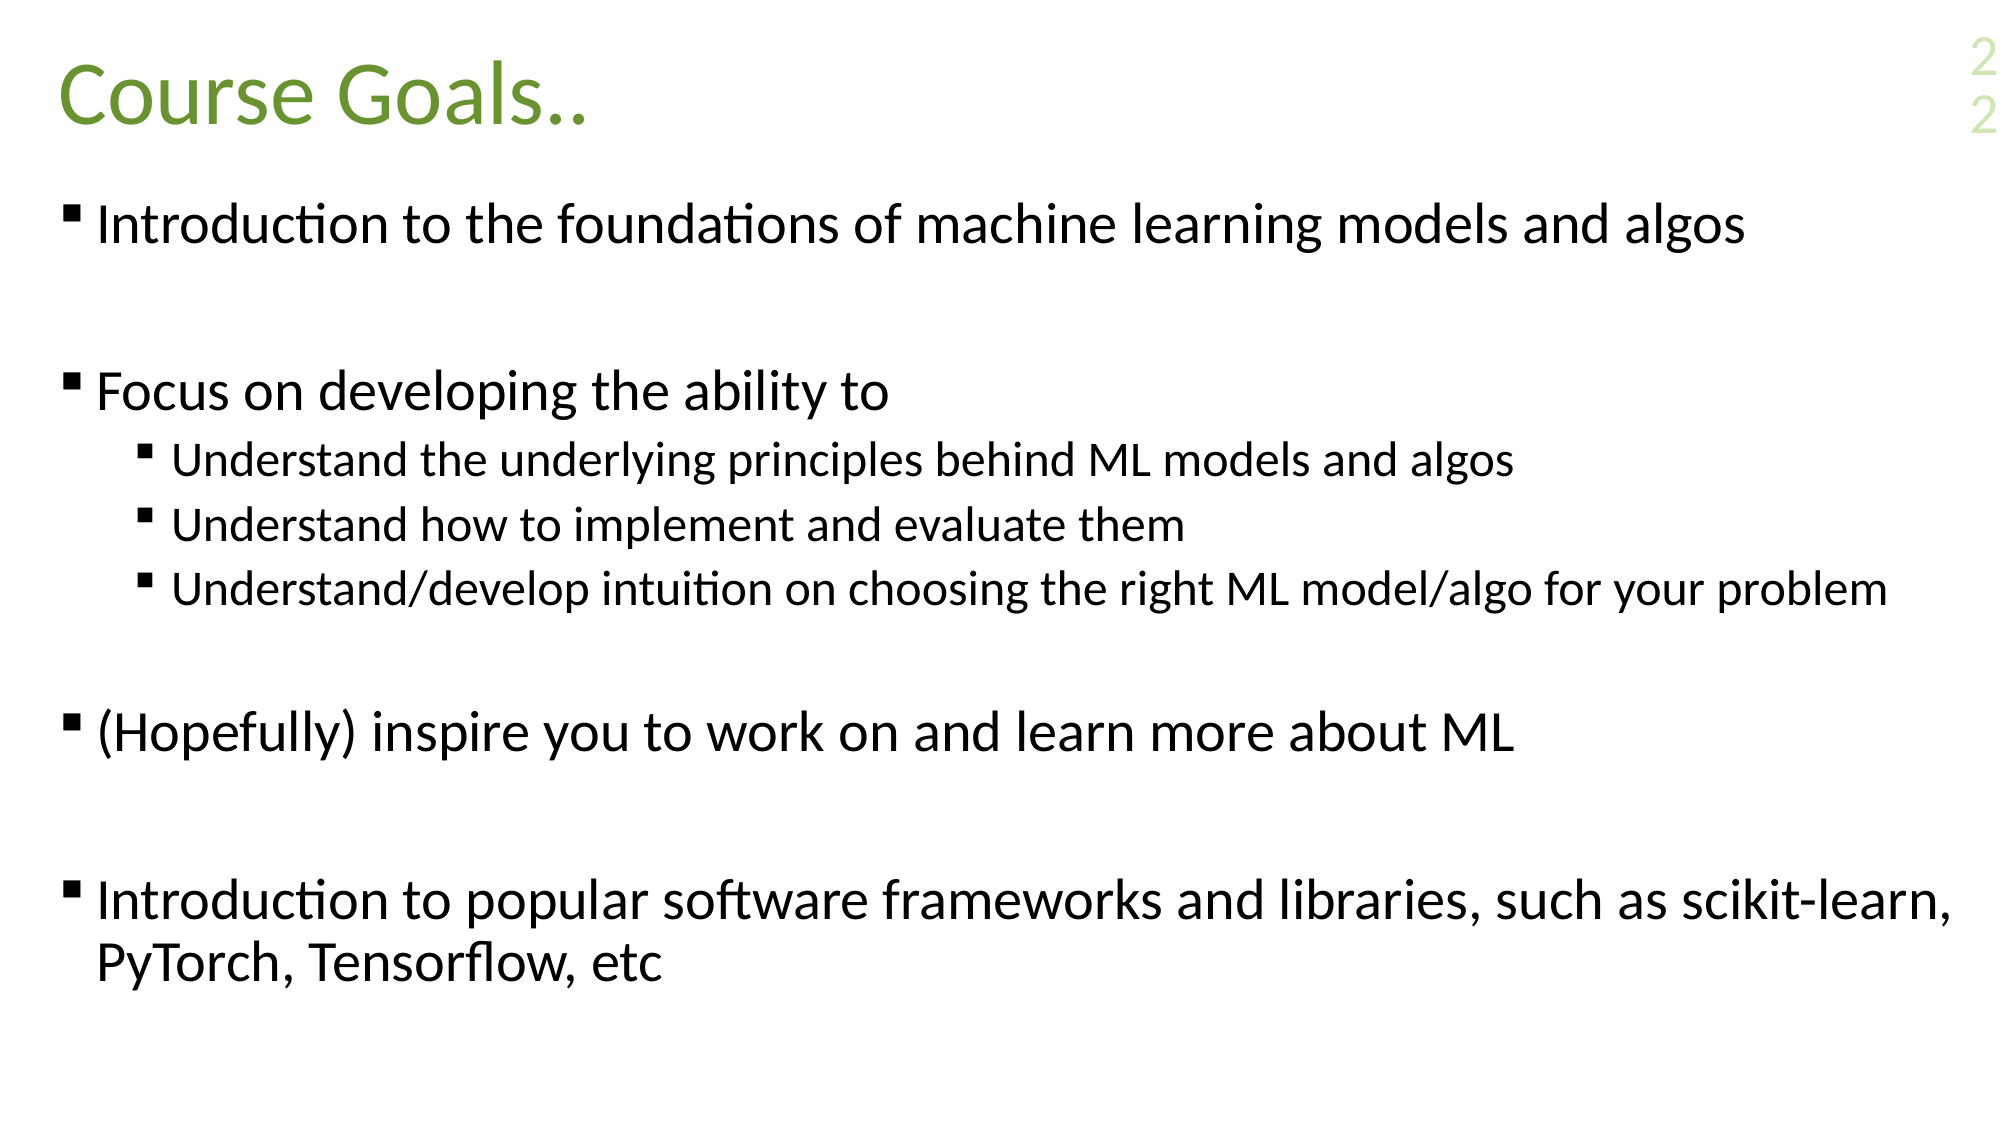

22
# Course Goals..
Introduction to the foundations of machine learning models and algos

Focus on developing the ability to
Understand the underlying principles behind ML models and algos
Understand how to implement and evaluate them
Understand/develop intuition on choosing the right ML model/algo for your problem

(Hopefully) inspire you to work on and learn more about ML

Introduction to popular software frameworks and libraries, such as scikit-learn, PyTorch, Tensorflow, etc